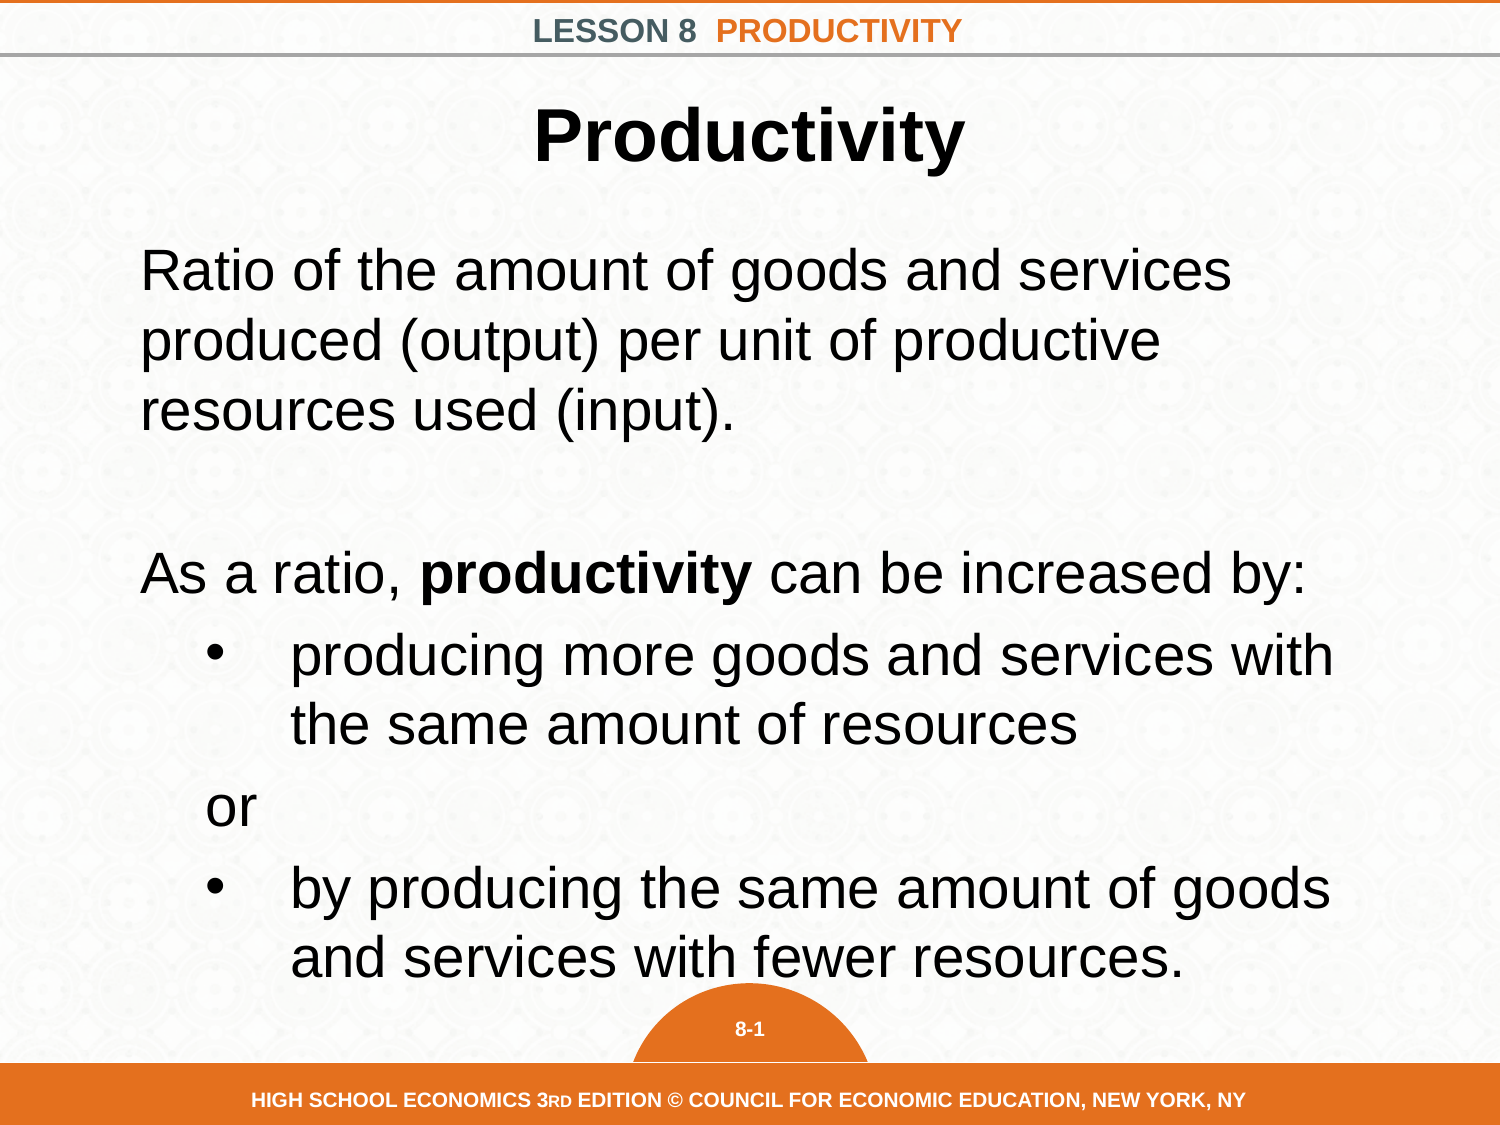

# Productivity
Ratio of the amount of goods and services produced (output) per unit of productive resources used (input).

As a ratio, productivity can be increased by:
producing more goods and services with the same amount of resources
or
by producing the same amount of goods and services with fewer resources.